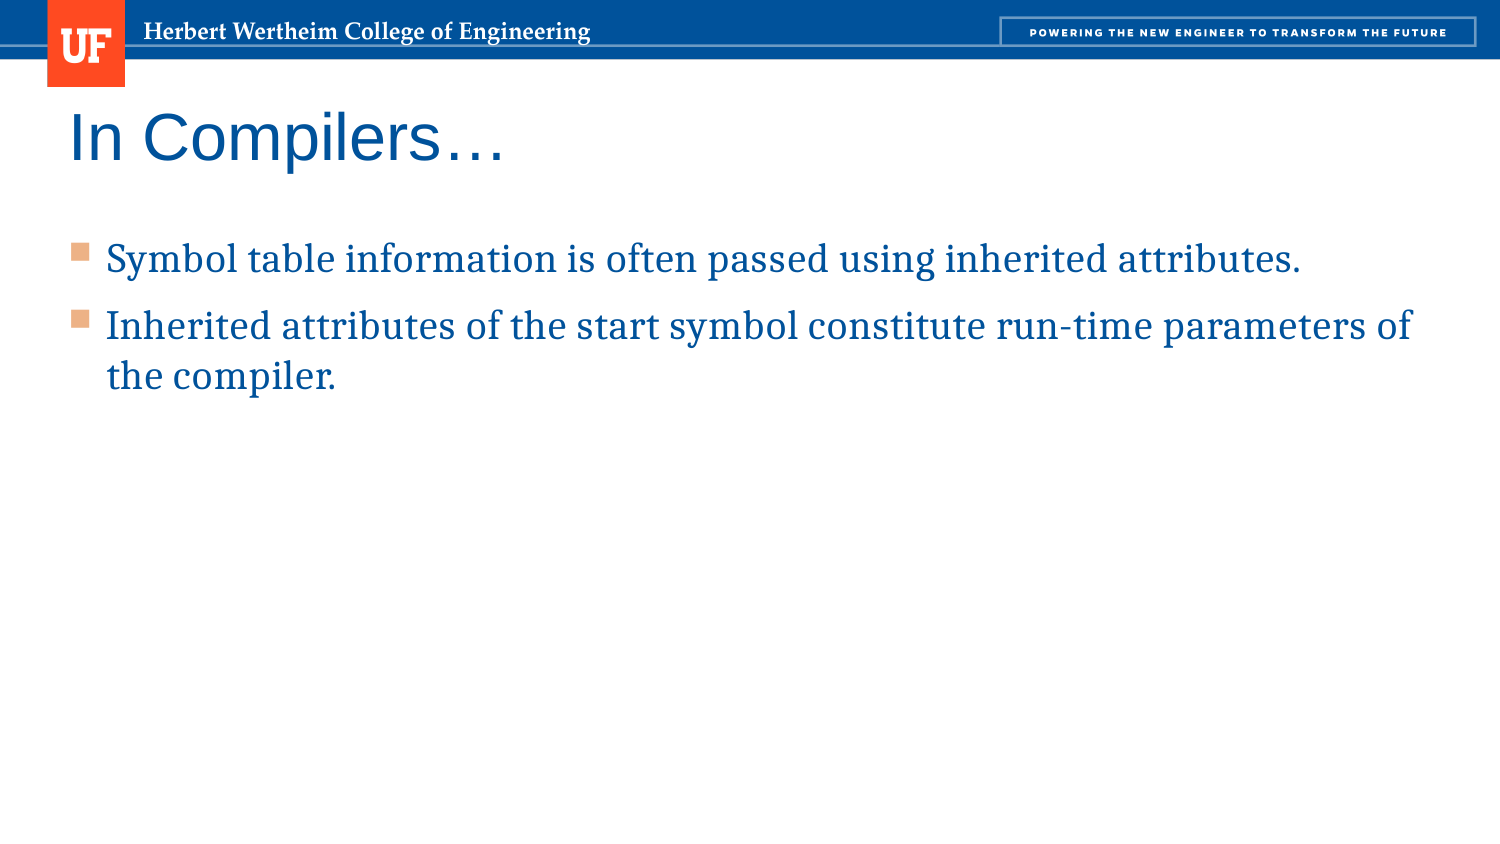

# In Compilers…
Symbol table information is often passed using inherited attributes.
Inherited attributes of the start symbol constitute run-time parameters of the compiler.